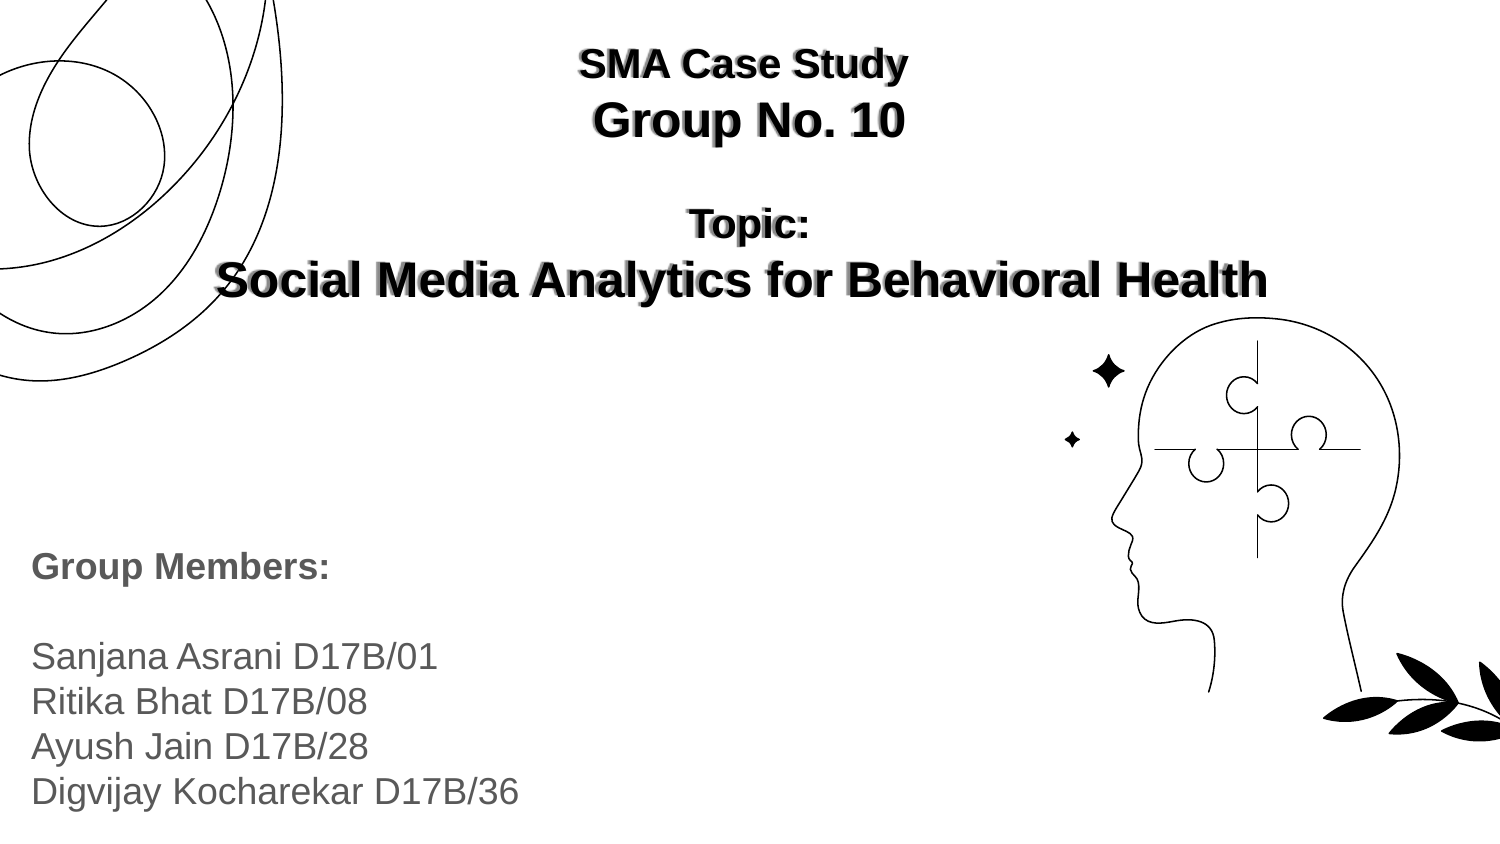

SMA Case Study
Group No. 10

Topic:
Social Media Analytics for Behavioral Health

Group Members:

Sanjana Asrani D17B/01
Ritika Bhat D17B/08
Ayush Jain D17B/28
Digvijay Kocharekar D17B/36